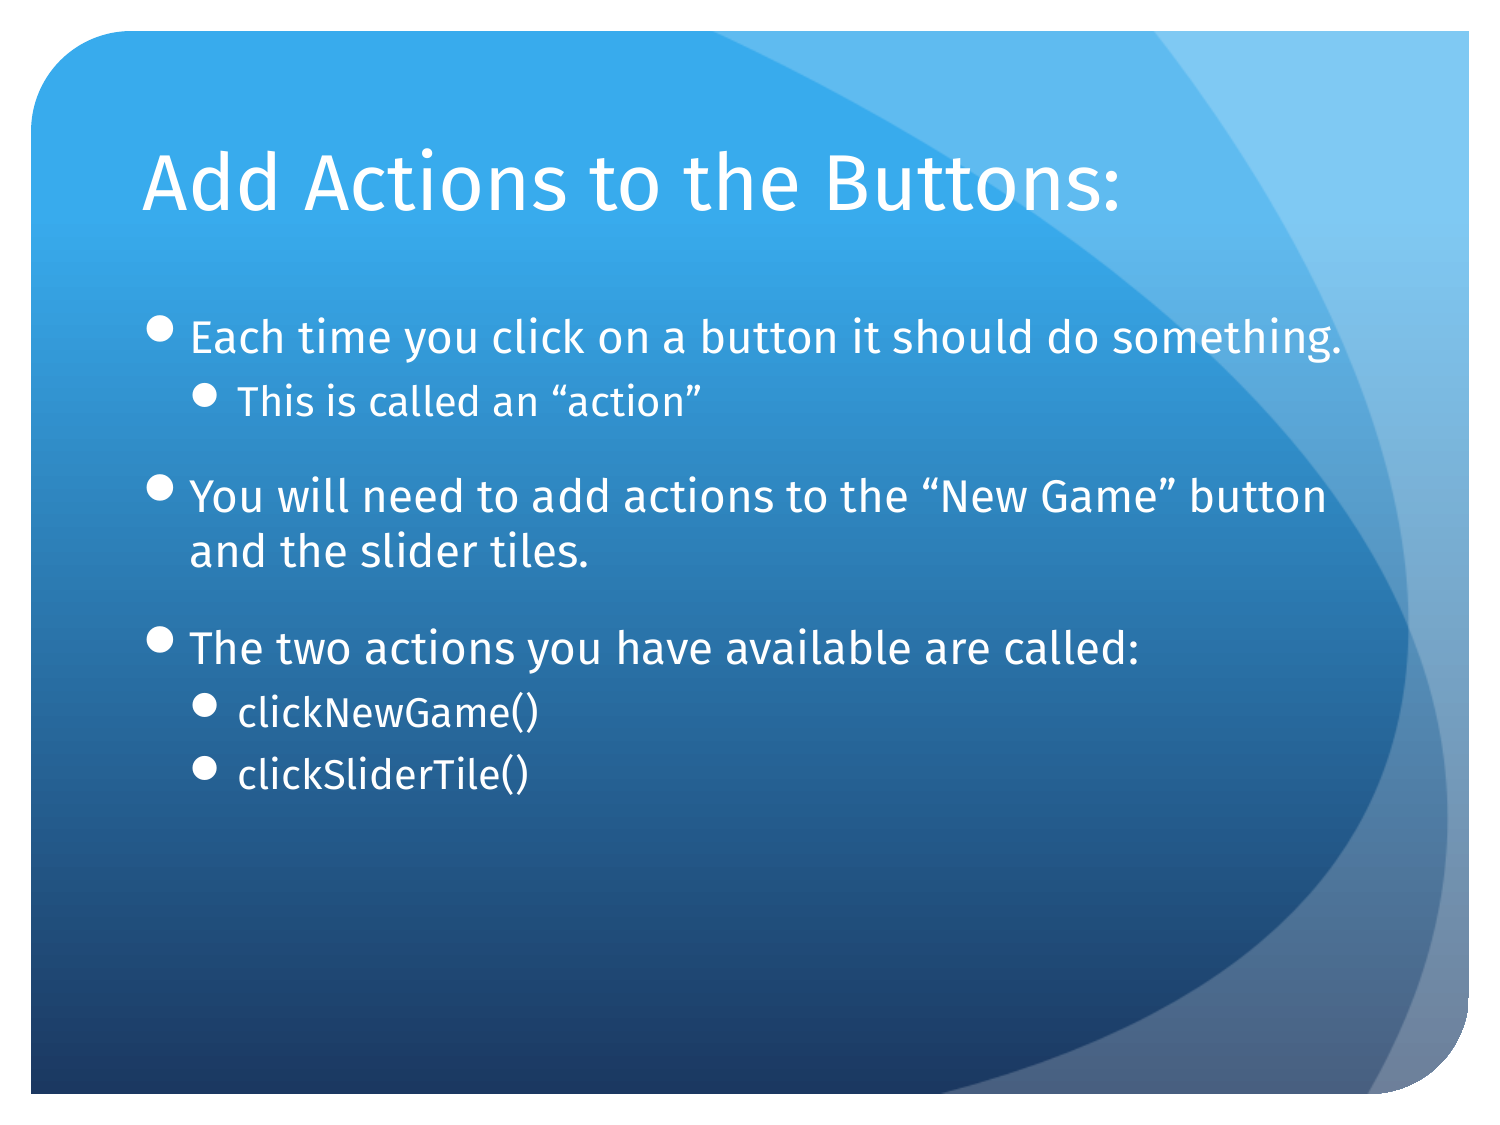

# Add Actions to the Buttons:
Each time you click on a button it should do something.
This is called an “action”
You will need to add actions to the “New Game” button and the slider tiles.
The two actions you have available are called:
clickNewGame()
clickSliderTile()